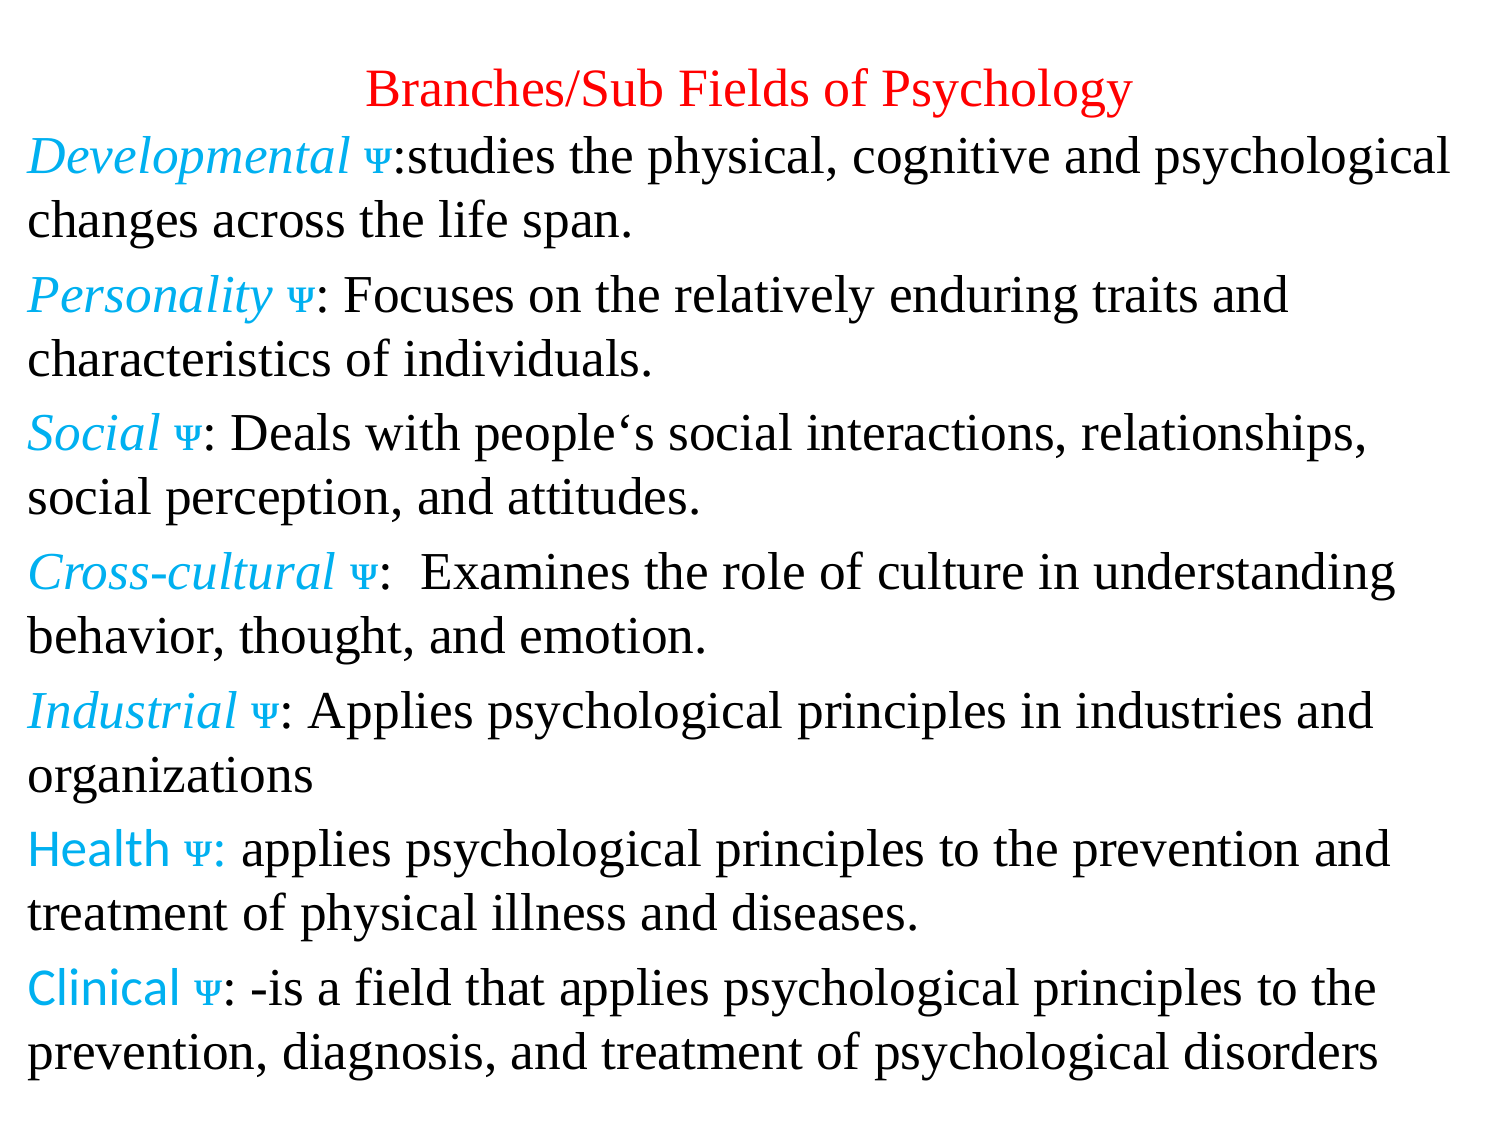

# Branches/Sub Fields of Psychology
Developmental ᴪ:studies the physical, cognitive and psychological changes across the life span.
Personality ᴪ: Focuses on the relatively enduring traits and characteristics of individuals.
Social ᴪ: Deals with people‘s social interactions, relationships, social perception, and attitudes.
Cross-cultural ᴪ:  Examines the role of culture in understanding behavior, thought, and emotion.
Industrial ᴪ: Applies psychological principles in industries and organizations
Health ᴪ: applies psychological principles to the prevention and treatment of physical illness and diseases.
Clinical ᴪ: -is a field that applies psychological principles to the prevention, diagnosis, and treatment of psychological disorders